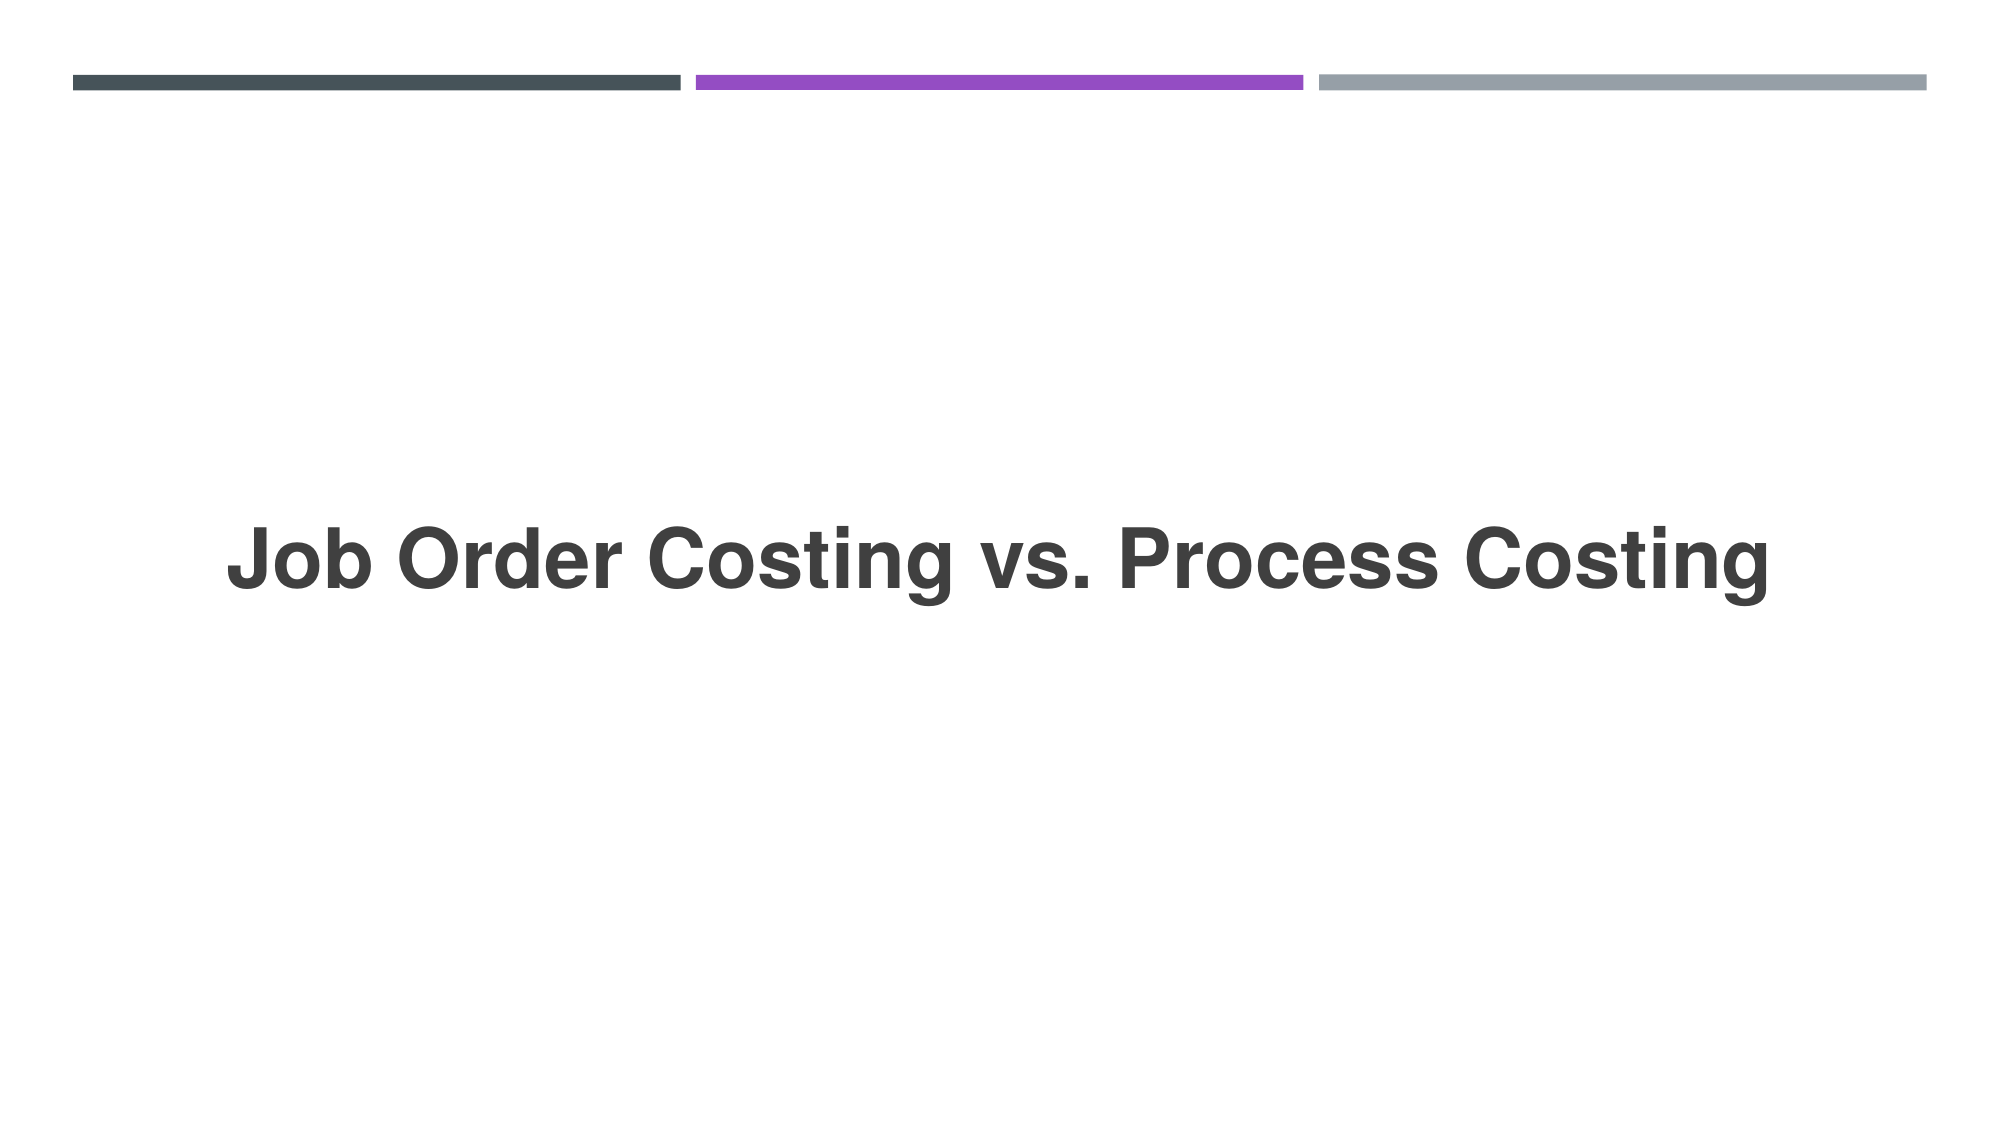

Job Order Costing vs. Process Costing
36